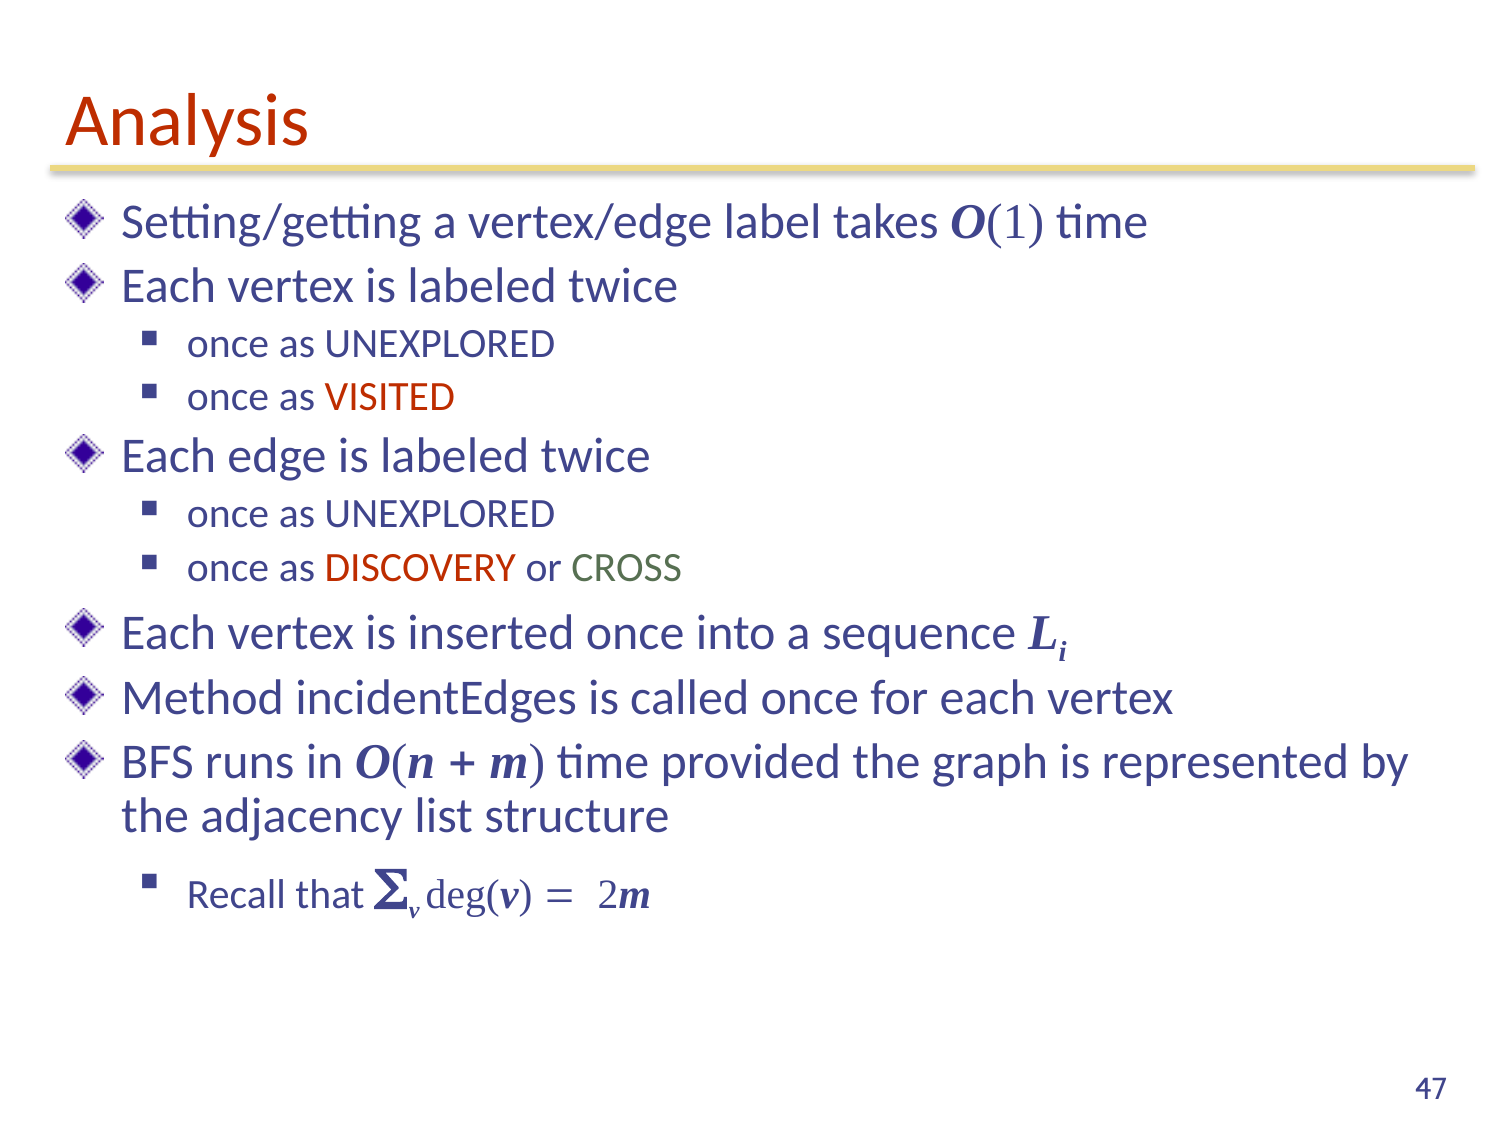

# Analysis
Setting/getting a vertex/edge label takes O(1) time
Each vertex is labeled twice
once as UNEXPLORED
once as VISITED
Each edge is labeled twice
once as UNEXPLORED
once as DISCOVERY or CROSS
Each vertex is inserted once into a sequence Li
Method incidentEdges is called once for each vertex
BFS runs in O(n + m) time provided the graph is represented by the adjacency list structure
Recall that Σv deg(v) = 2m
47